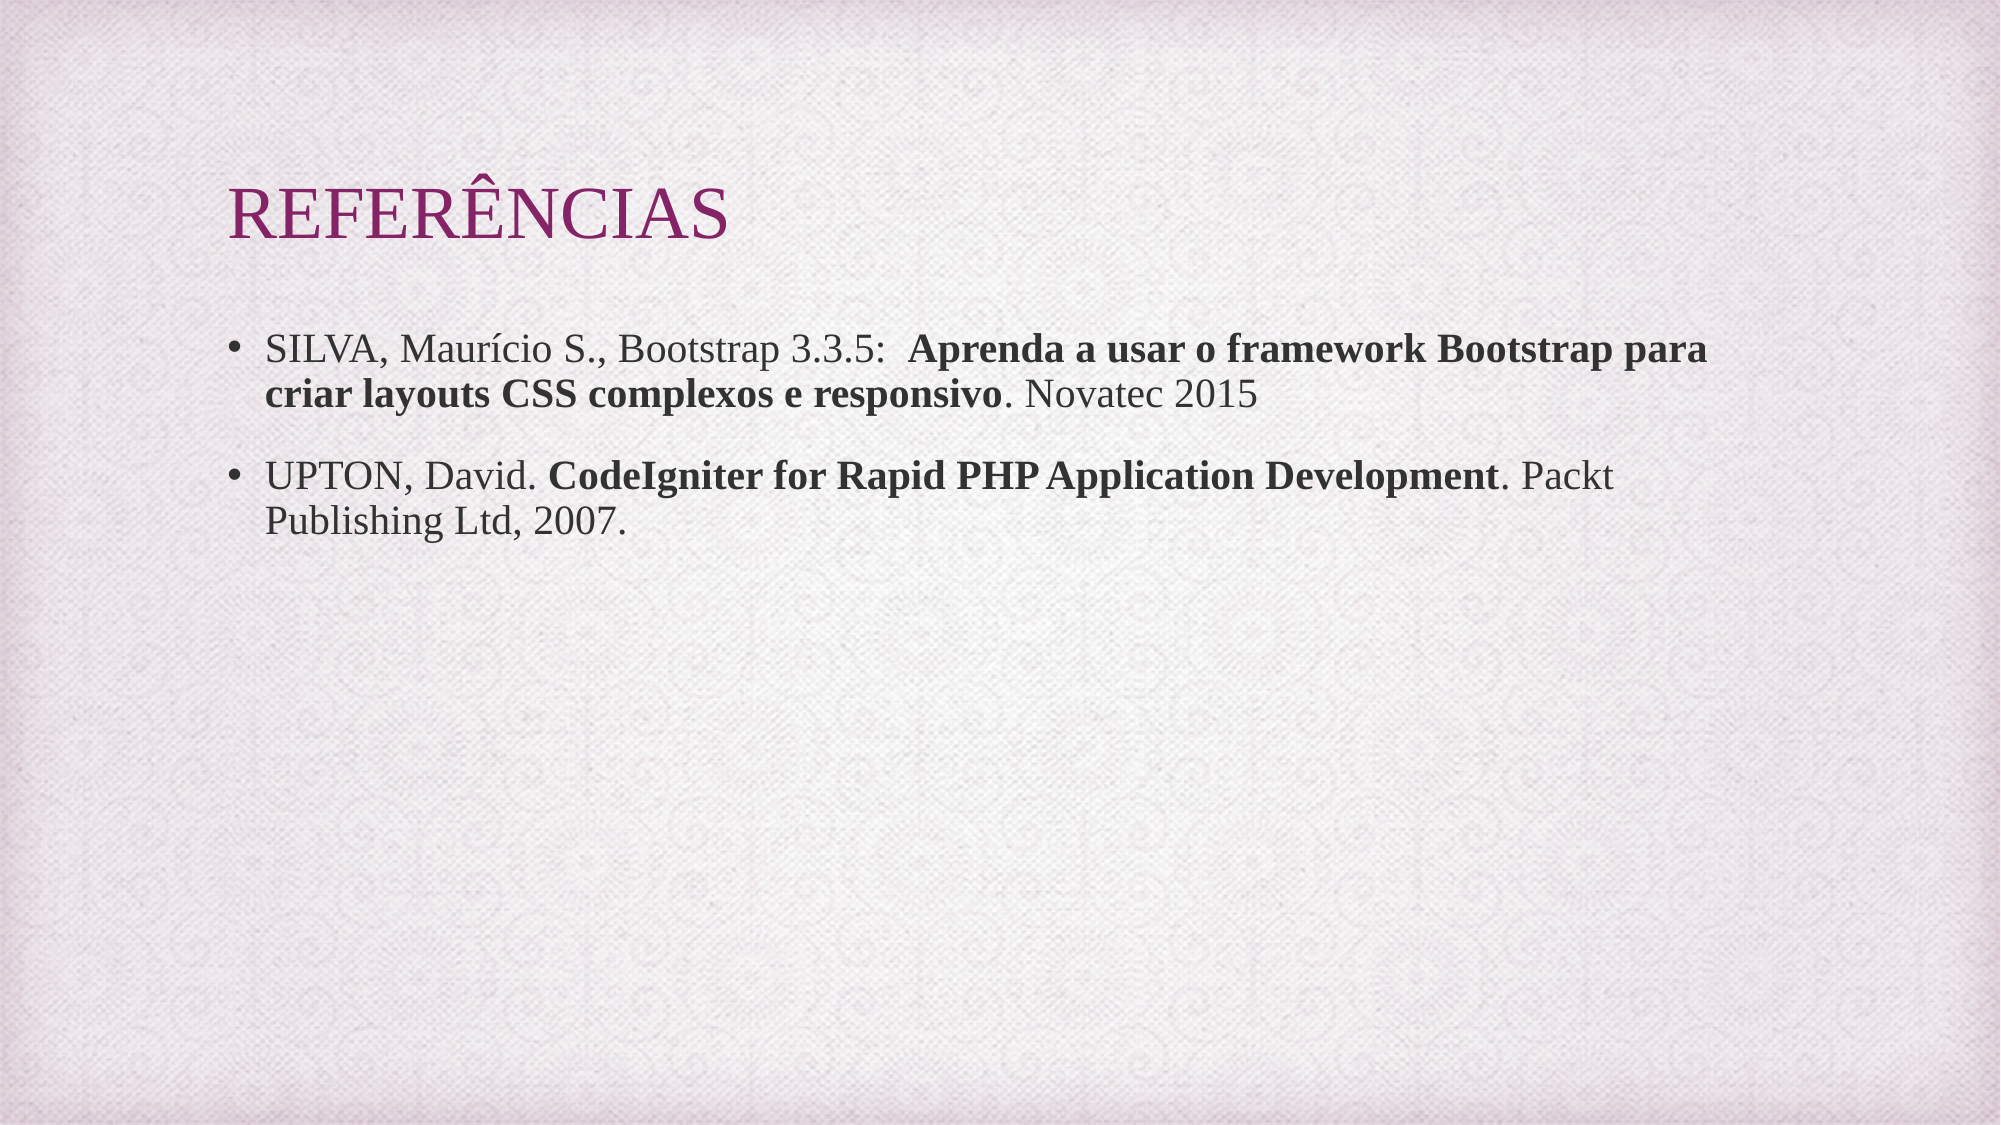

# REFERÊNCIAS
SILVA, Maurício S., Bootstrap 3.3.5:  Aprenda a usar o framework Bootstrap para criar layouts CSS complexos e responsivo. Novatec 2015
UPTON, David. CodeIgniter for Rapid PHP Application Development. Packt Publishing Ltd, 2007.